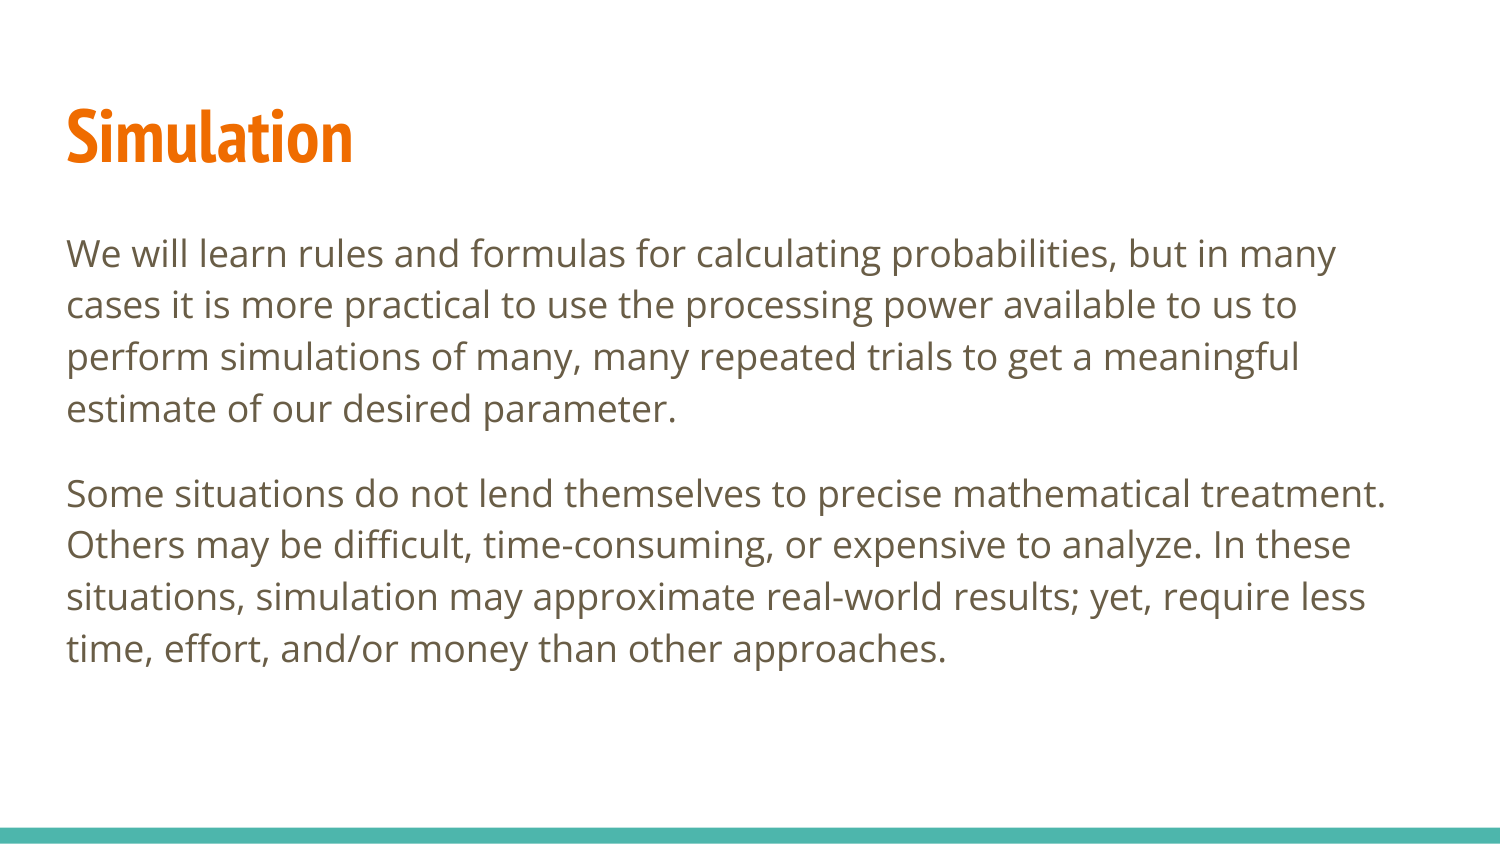

# Simulation
We will learn rules and formulas for calculating probabilities, but in many cases it is more practical to use the processing power available to us to perform simulations of many, many repeated trials to get a meaningful estimate of our desired parameter.
Some situations do not lend themselves to precise mathematical treatment. Others may be difficult, time-consuming, or expensive to analyze. In these situations, simulation may approximate real-world results; yet, require less time, effort, and/or money than other approaches.